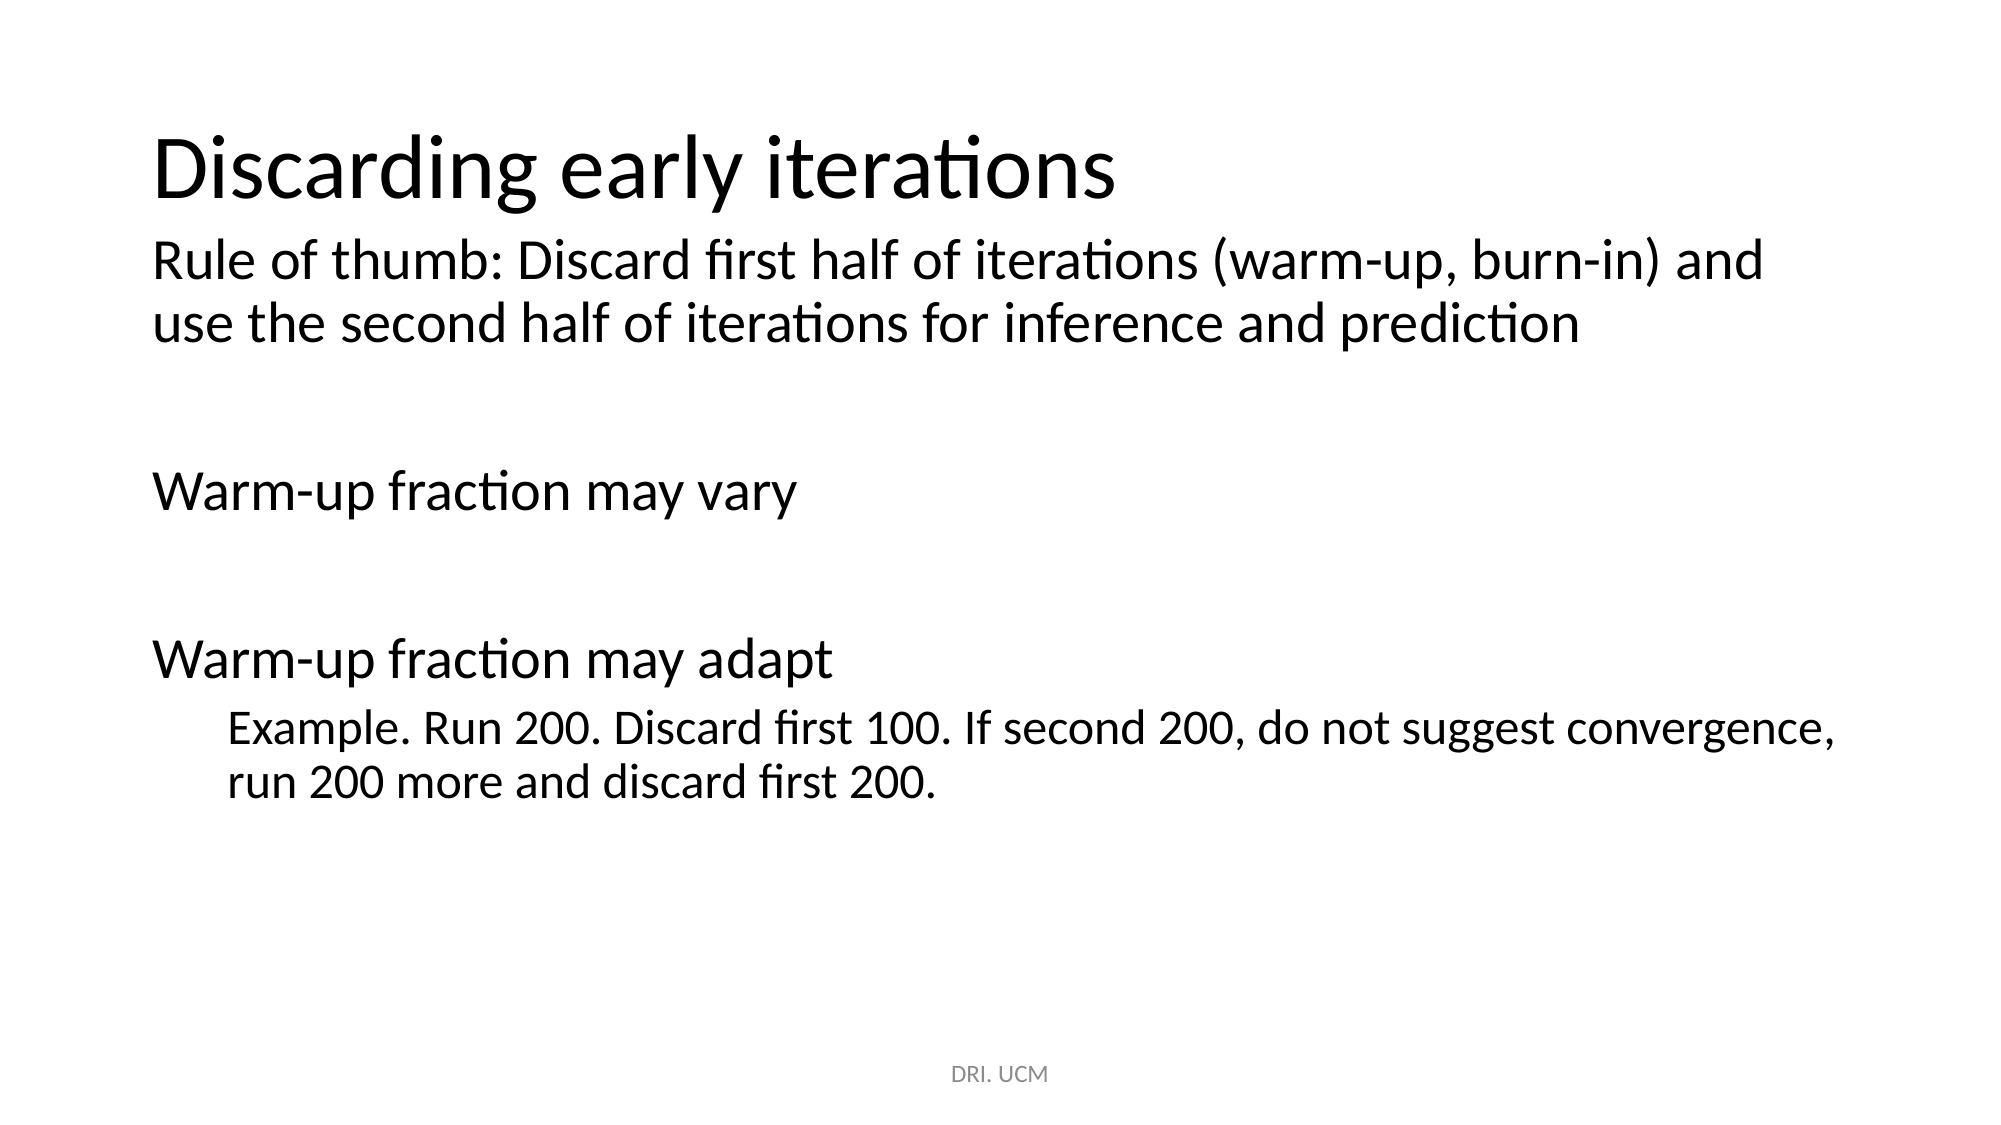

# Discarding early iterations
Rule of thumb: Discard first half of iterations (warm-up, burn-in) and use the second half of iterations for inference and prediction

Warm-up fraction may vary

Warm-up fraction may adapt
Example. Run 200. Discard first 100. If second 200, do not suggest convergence, run 200 more and discard first 200.
DRI. UCM